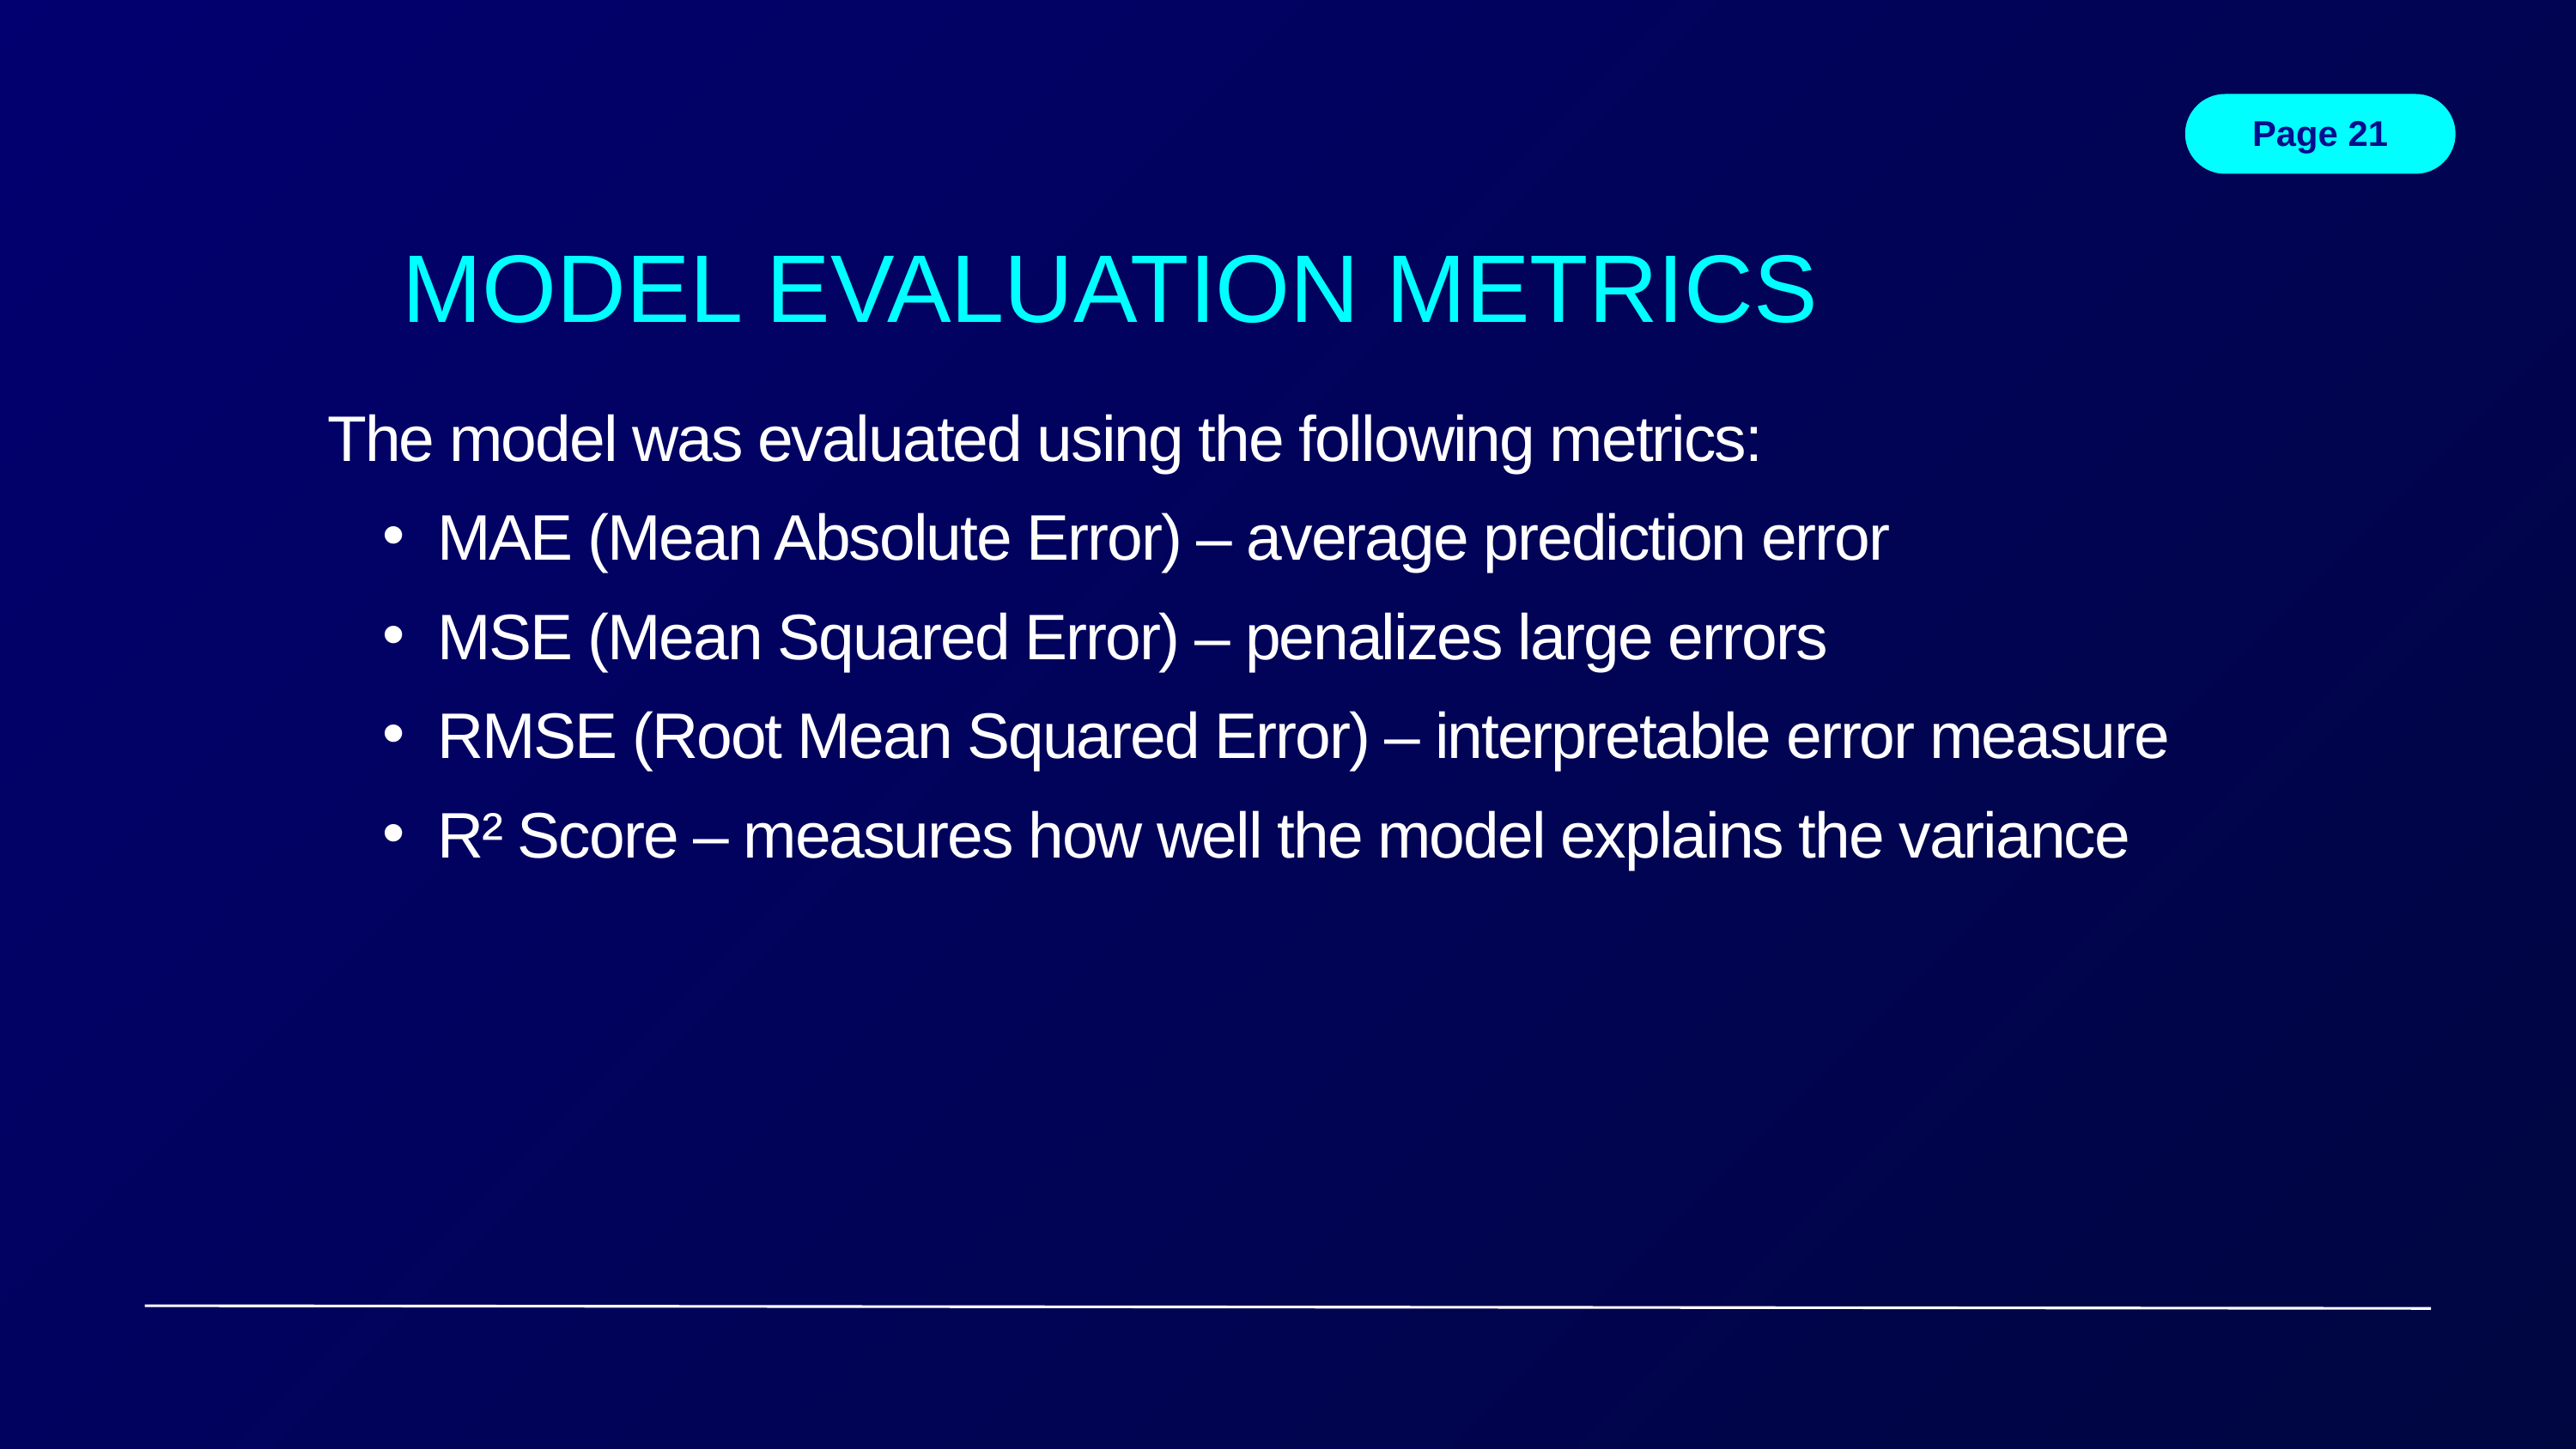

Page 21
MODEL EVALUATION METRICS
The model was evaluated using the following metrics:
MAE (Mean Absolute Error) – average prediction error
MSE (Mean Squared Error) – penalizes large errors
RMSE (Root Mean Squared Error) – interpretable error measure
R² Score – measures how well the model explains the variance